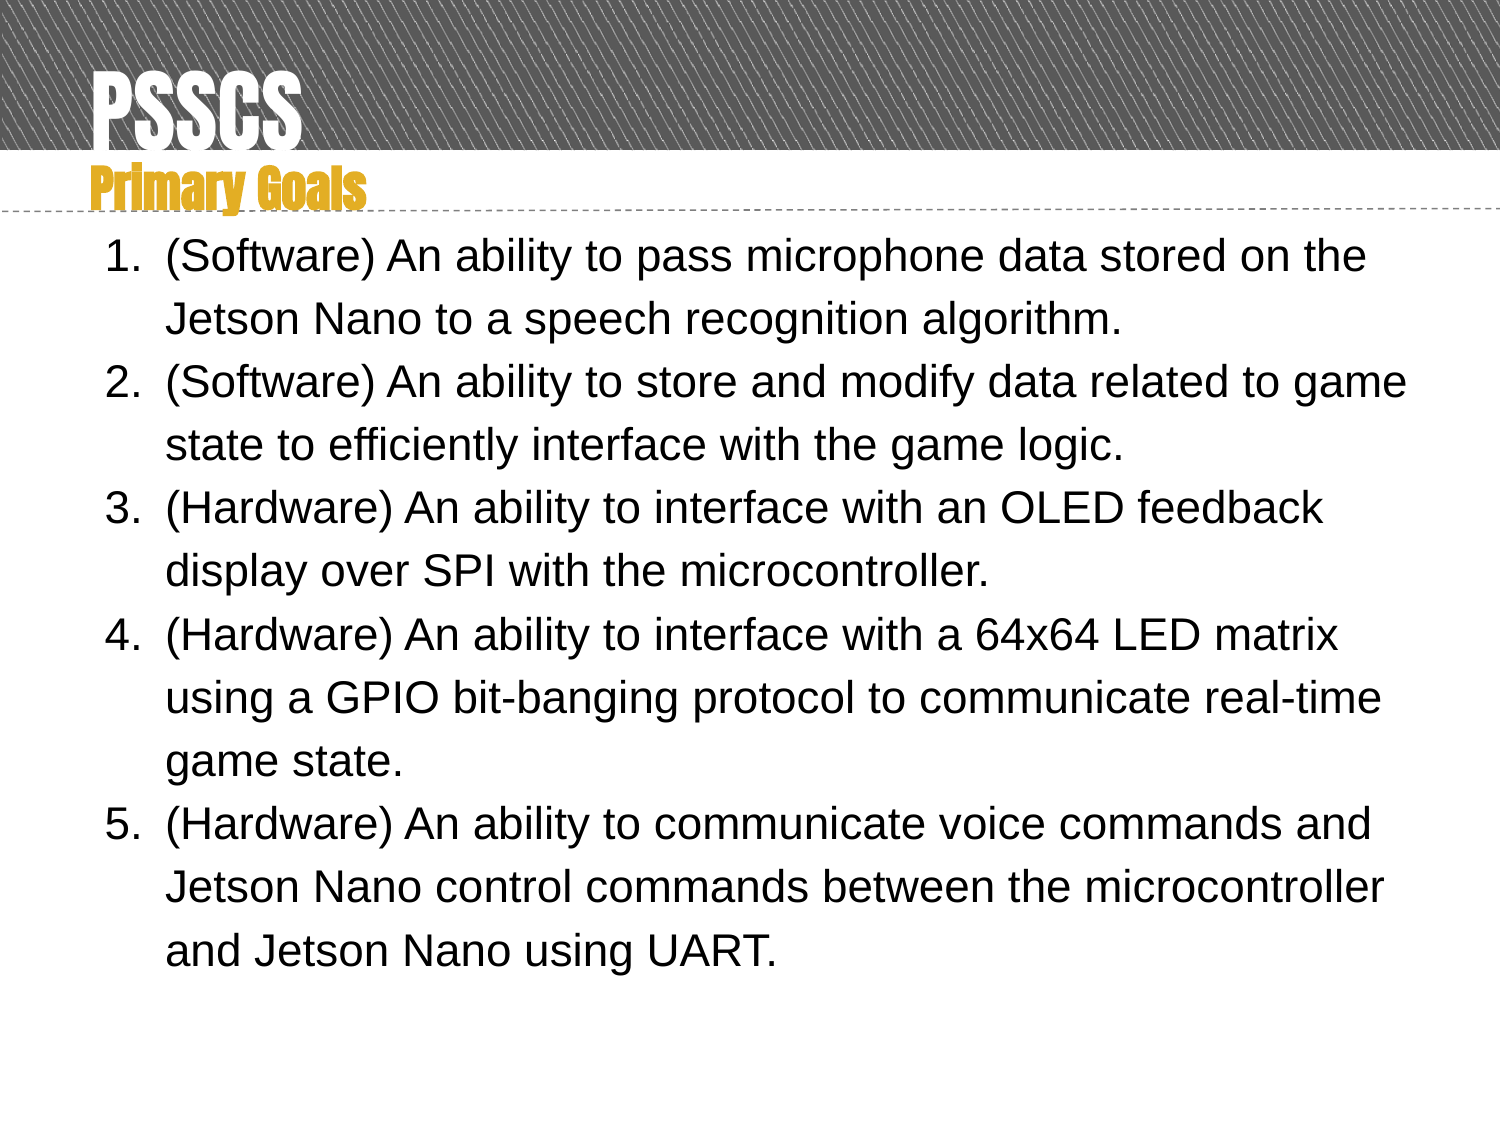

# PSSCS
Primary Goals
(Software) An ability to pass microphone data stored on the Jetson Nano to a speech recognition algorithm.
(Software) An ability to store and modify data related to game state to efficiently interface with the game logic.
(Hardware) An ability to interface with an OLED feedback display over SPI with the microcontroller.
(Hardware) An ability to interface with a 64x64 LED matrix using a GPIO bit-banging protocol to communicate real-time game state.
(Hardware) An ability to communicate voice commands and Jetson Nano control commands between the microcontroller and Jetson Nano using UART.